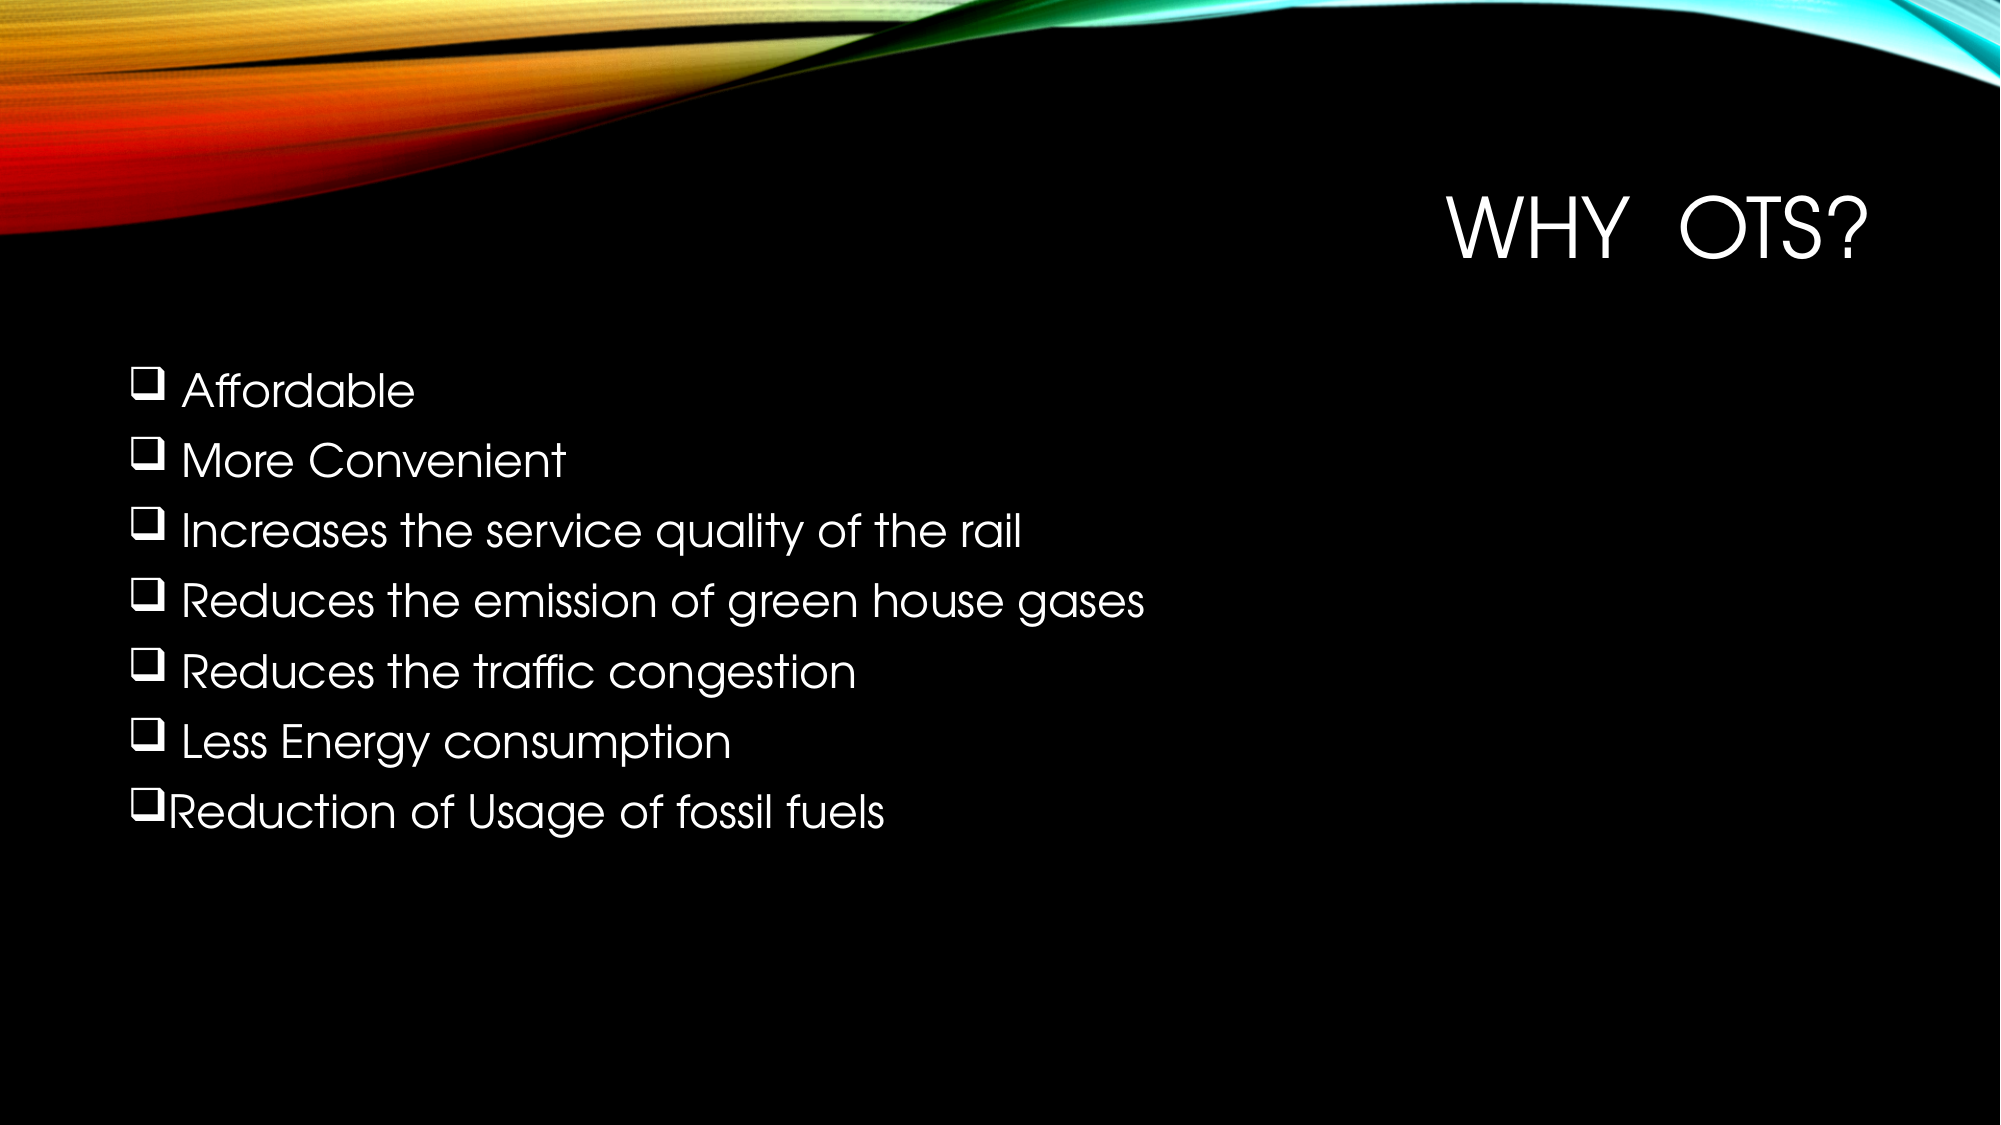

# Why  OTS?
 Affordable
 More Convenient
 Increases the service quality of the rail
 Reduces the emission of green house gases
 Reduces the traffic congestion
 Less Energy consumption
Reduction of Usage of fossil fuels